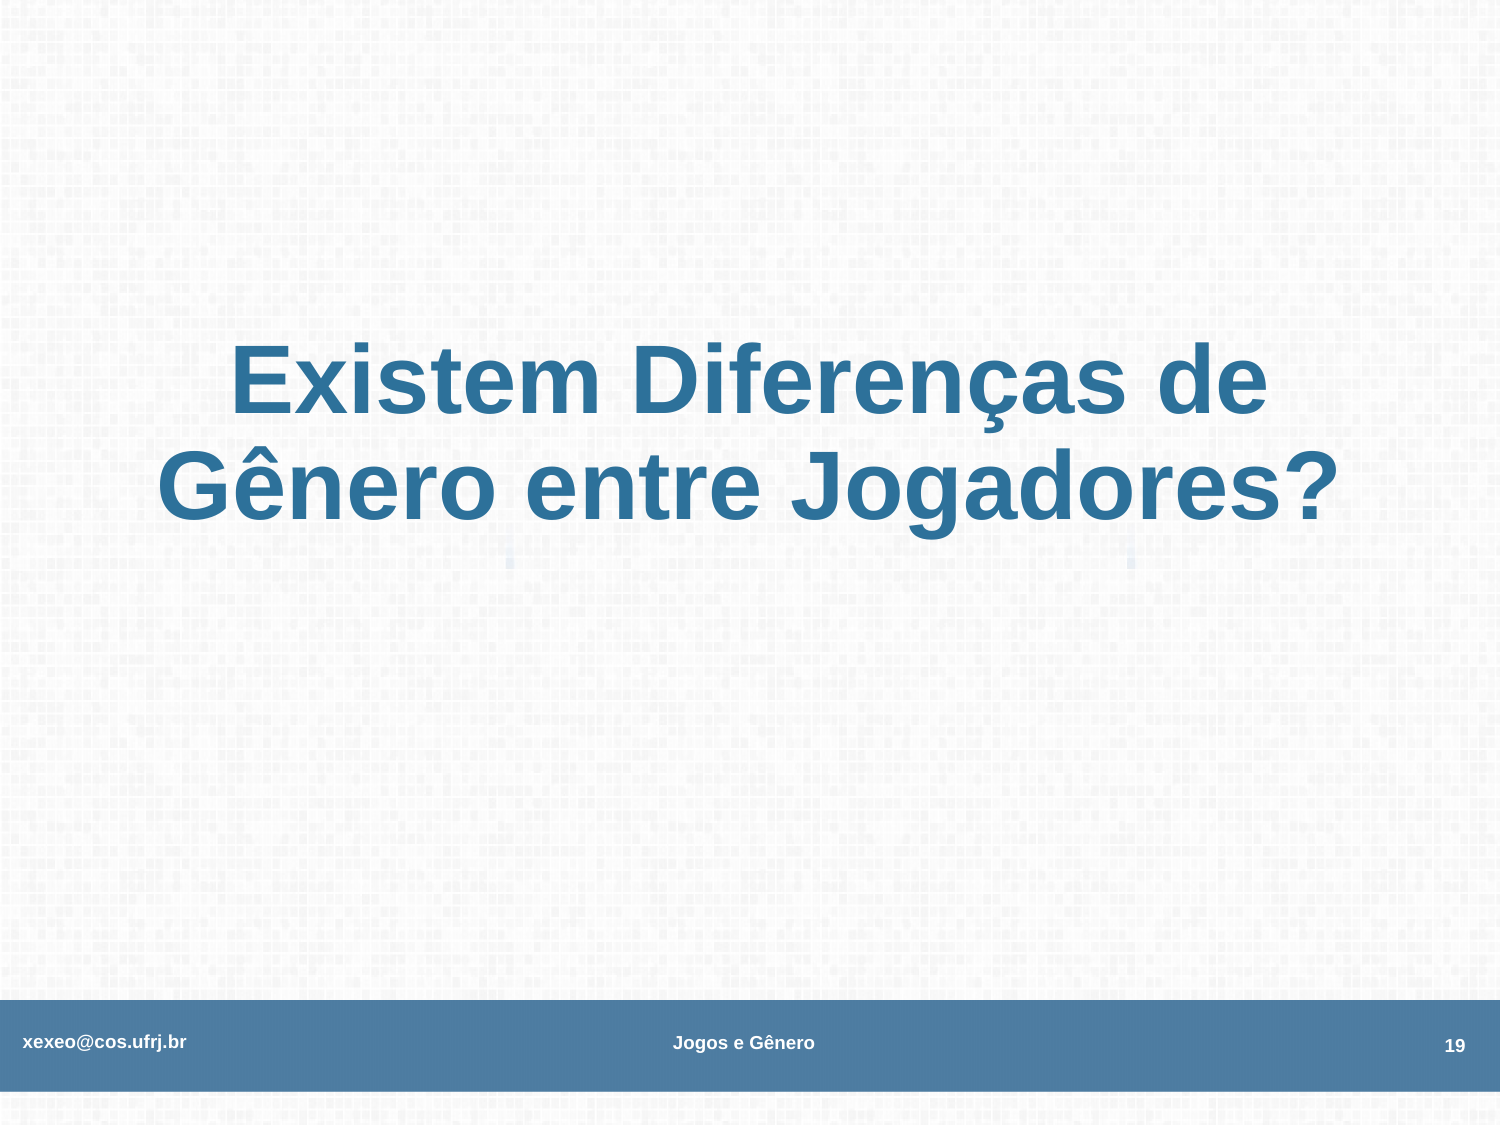

# Existem Diferenças de Gênero entre Jogadores?

xexeo@cos.ufrj.br
Jogos e Gênero
19